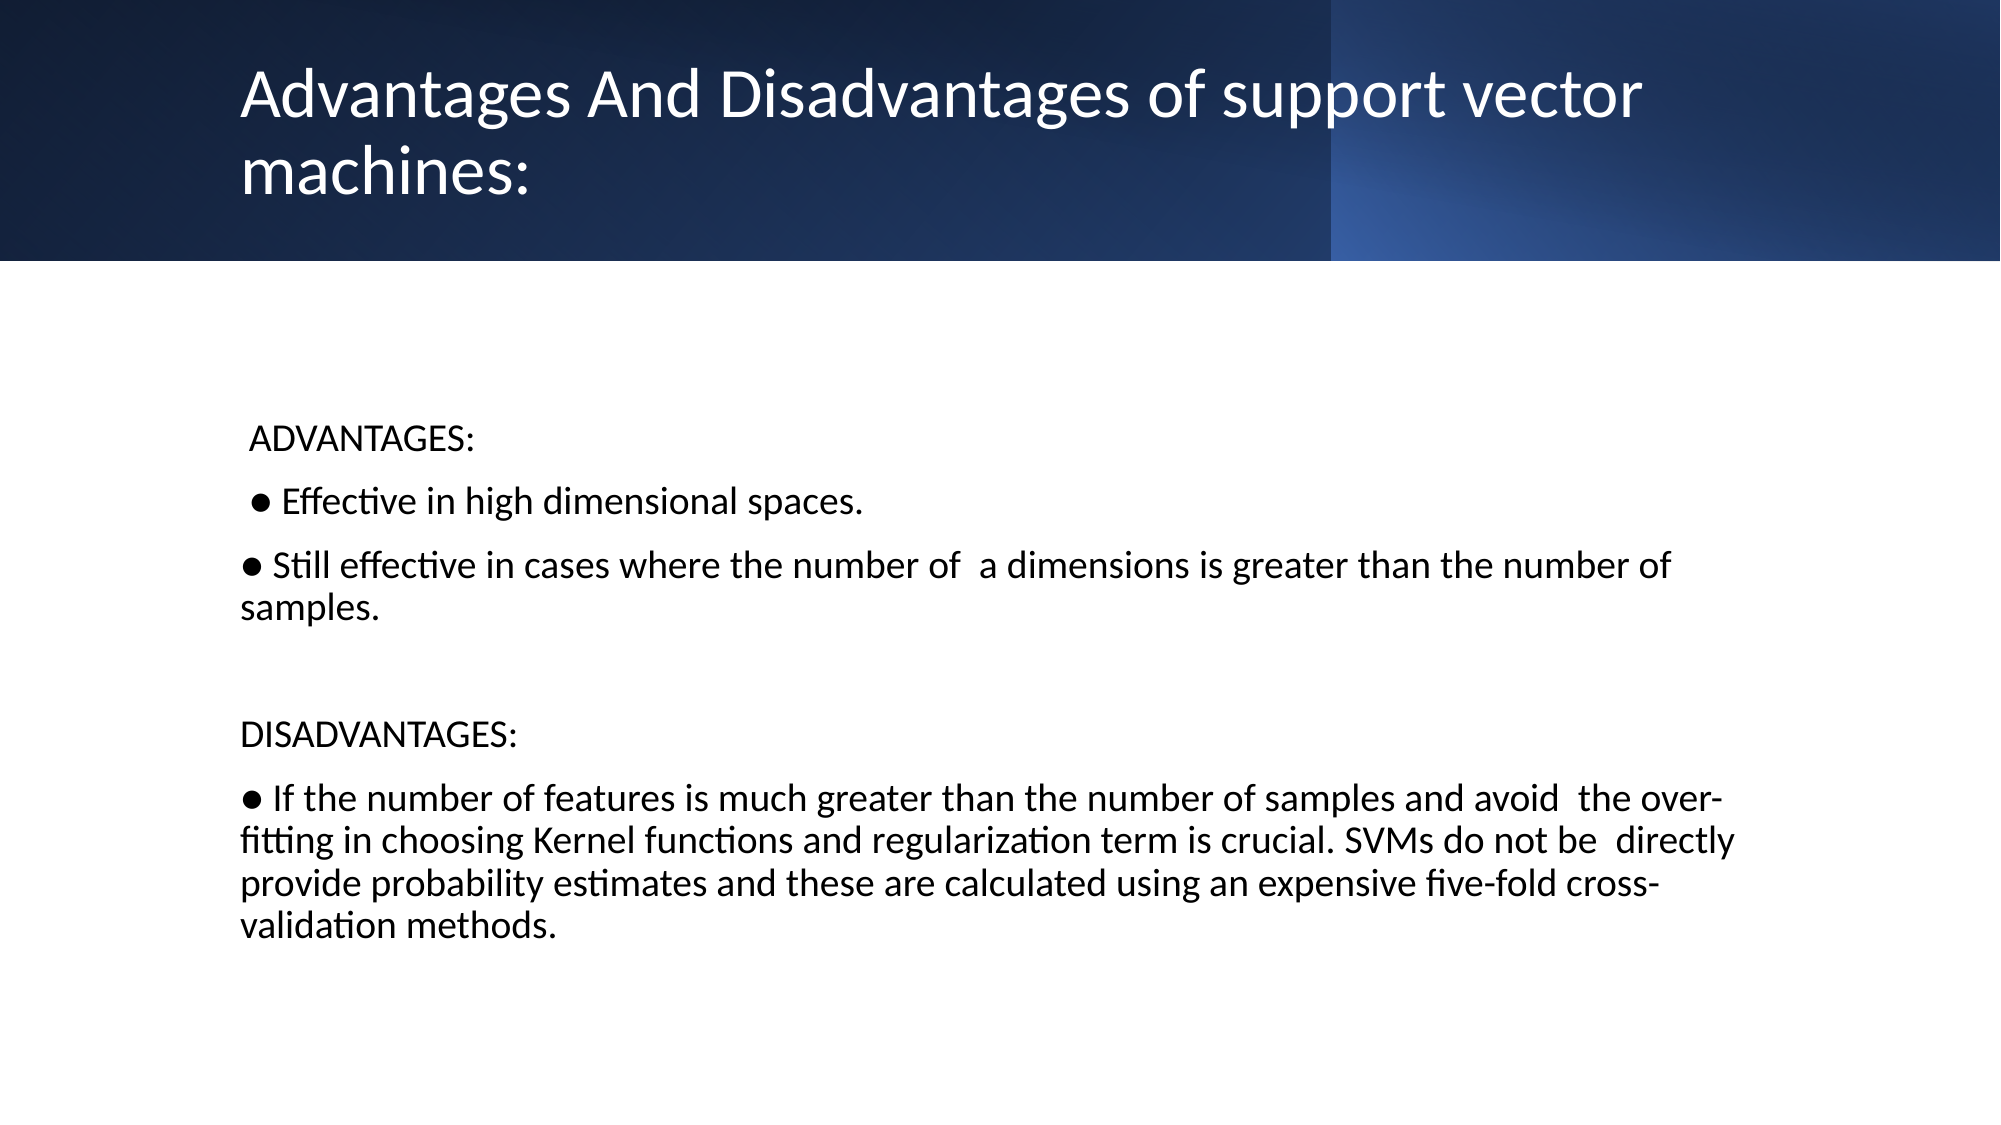

# Advantages And Disadvantages of support vector machines:
 ADVANTAGES:
 ● Effective in high dimensional spaces.
● Still effective in cases where the number of  a dimensions is greater than the number of samples.

DISADVANTAGES:
● If the number of features is much greater than the number of samples and avoid  the over-fitting in choosing Kernel functions and regularization term is crucial. SVMs do not be  directly provide probability estimates and these are calculated using an expensive five-fold cross-validation methods.